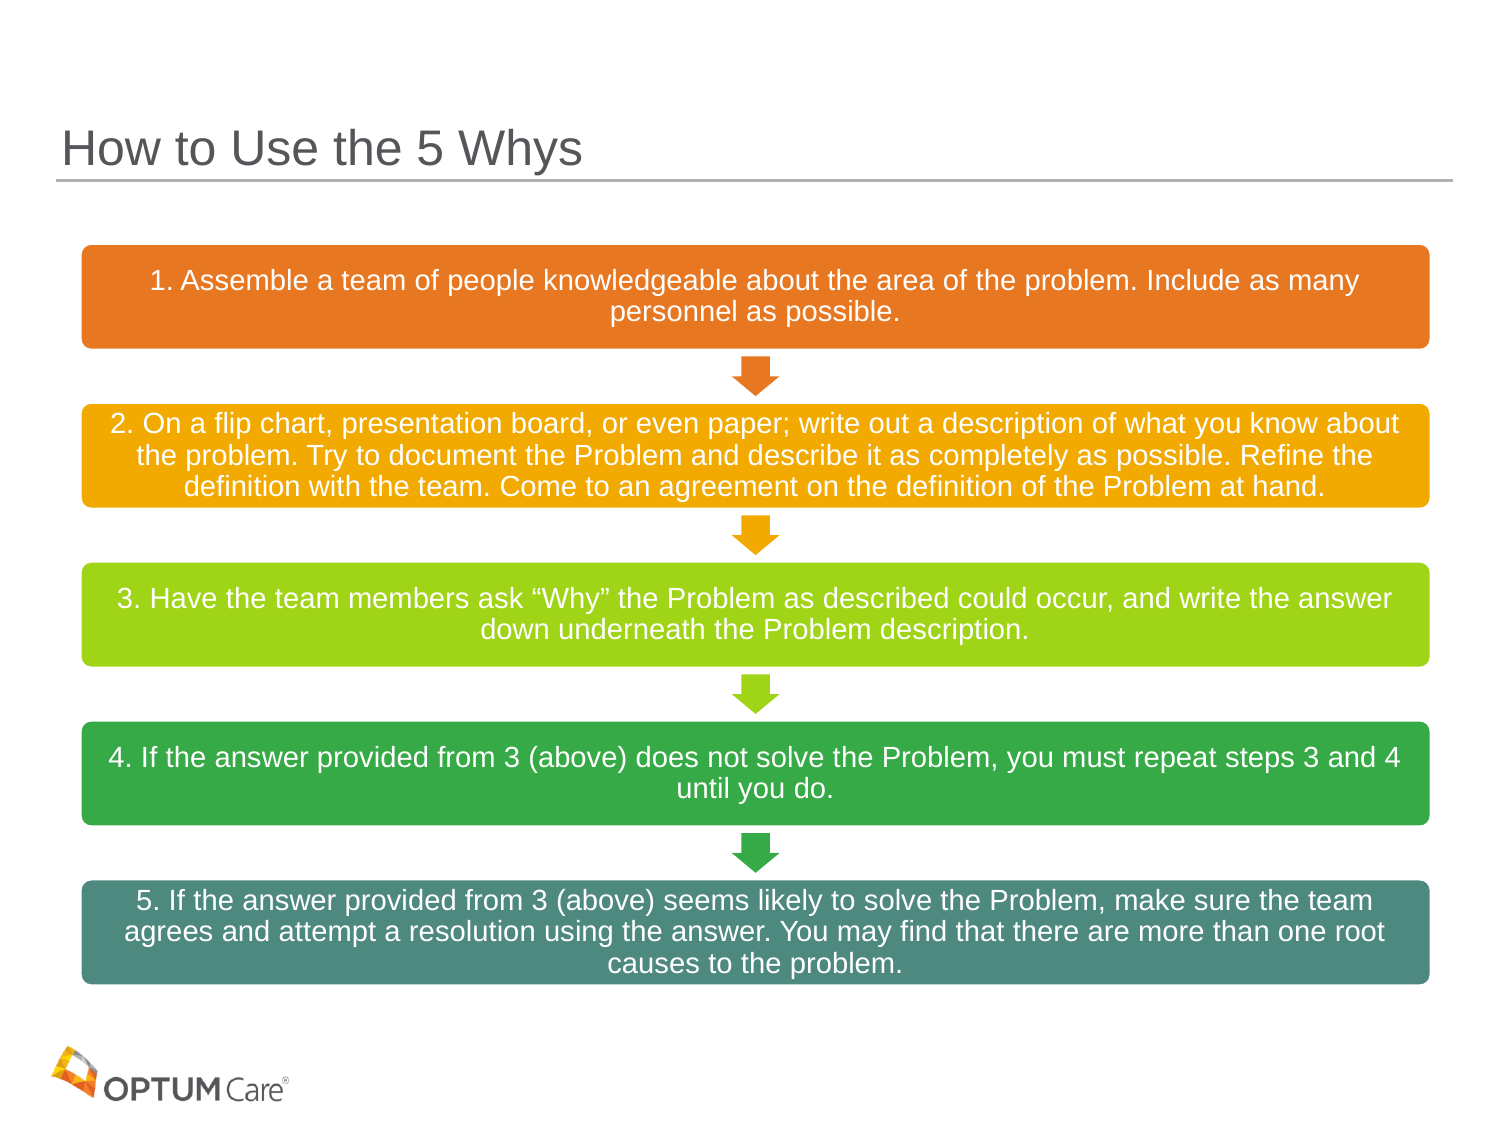

# How to Use the 5 Whys
1. Assemble a team of people knowledgeable about the area of the problem. Include as many personnel as possible.

2. On a flip chart, presentation board, or even paper; write out a description of what you know about the problem. Try to document the Problem and describe it as completely as possible. Refine the definition with the team. Come to an agreement on the definition of the Problem at hand.

3. Have the team members ask “Why” the Problem as described could occur, and write the answer down underneath the Problem description.

4. If the answer provided from 3 (above) does not solve the Problem, you must repeat steps 3 and 4 until you do.

5. If the answer provided from 3 (above) seems likely to solve the Problem, make sure the team agrees and attempt a resolution using the answer. You may find that there are more than one root causes to the problem.